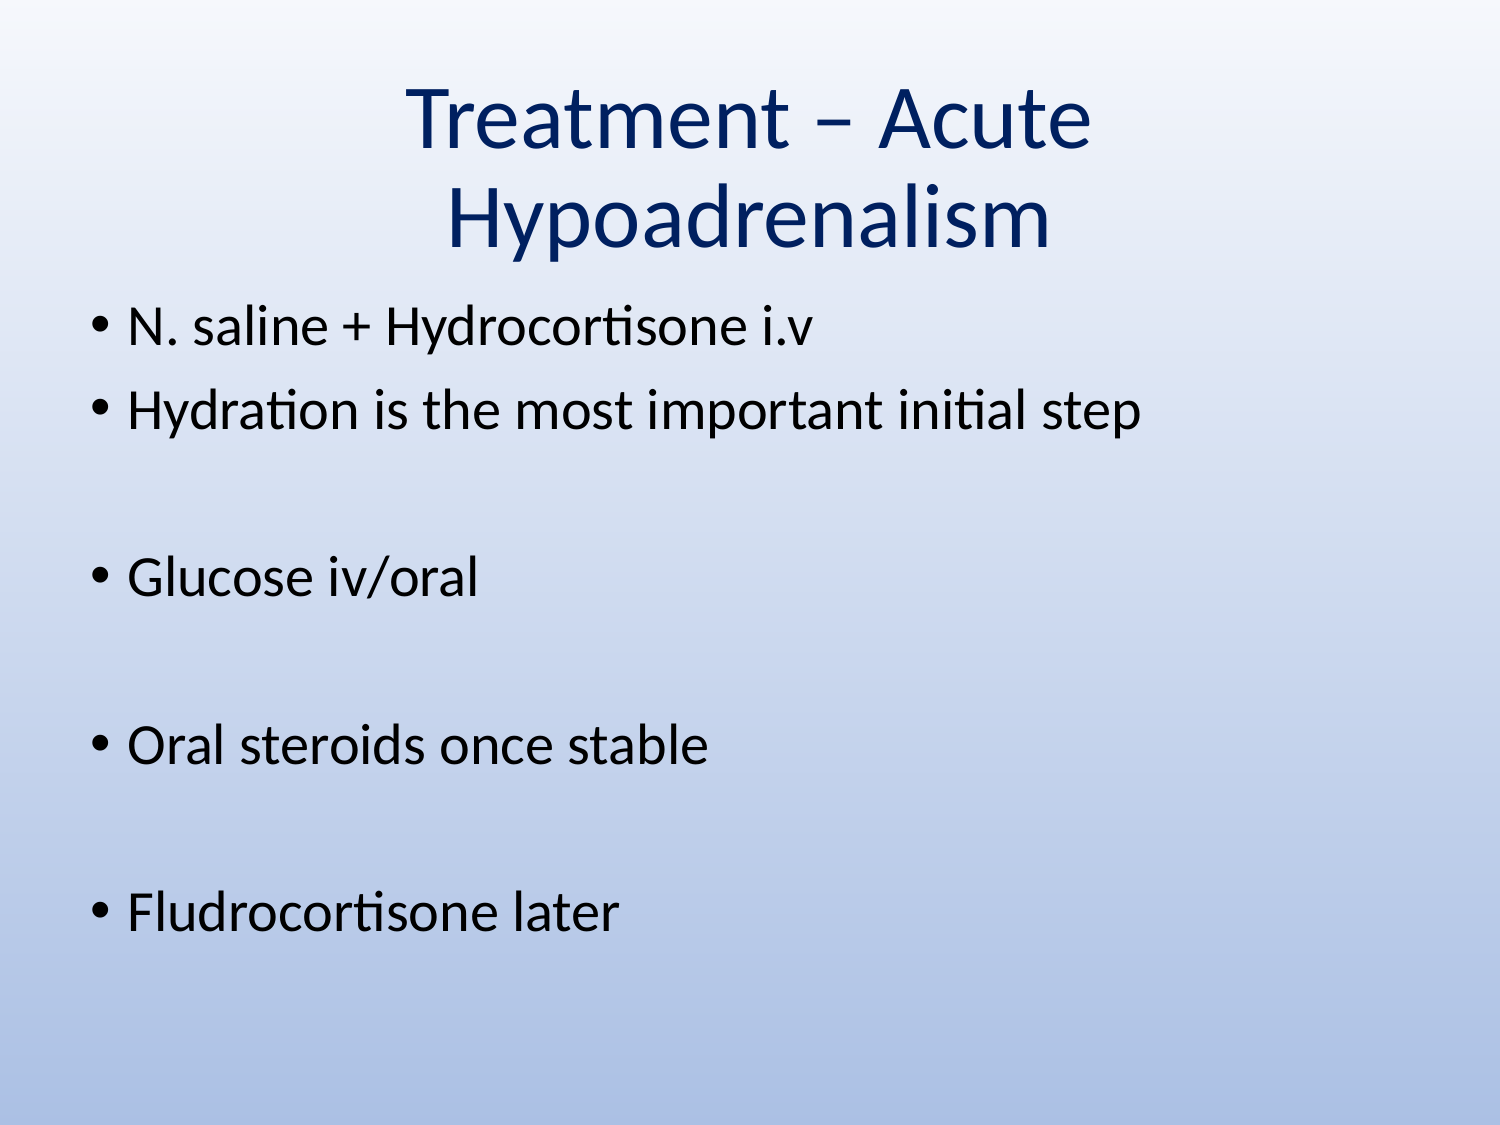

# Treatment – Acute Hypoadrenalism
N. saline + Hydrocortisone i.v
Hydration is the most important initial step

Glucose iv/oral

Oral steroids once stable

Fludrocortisone later